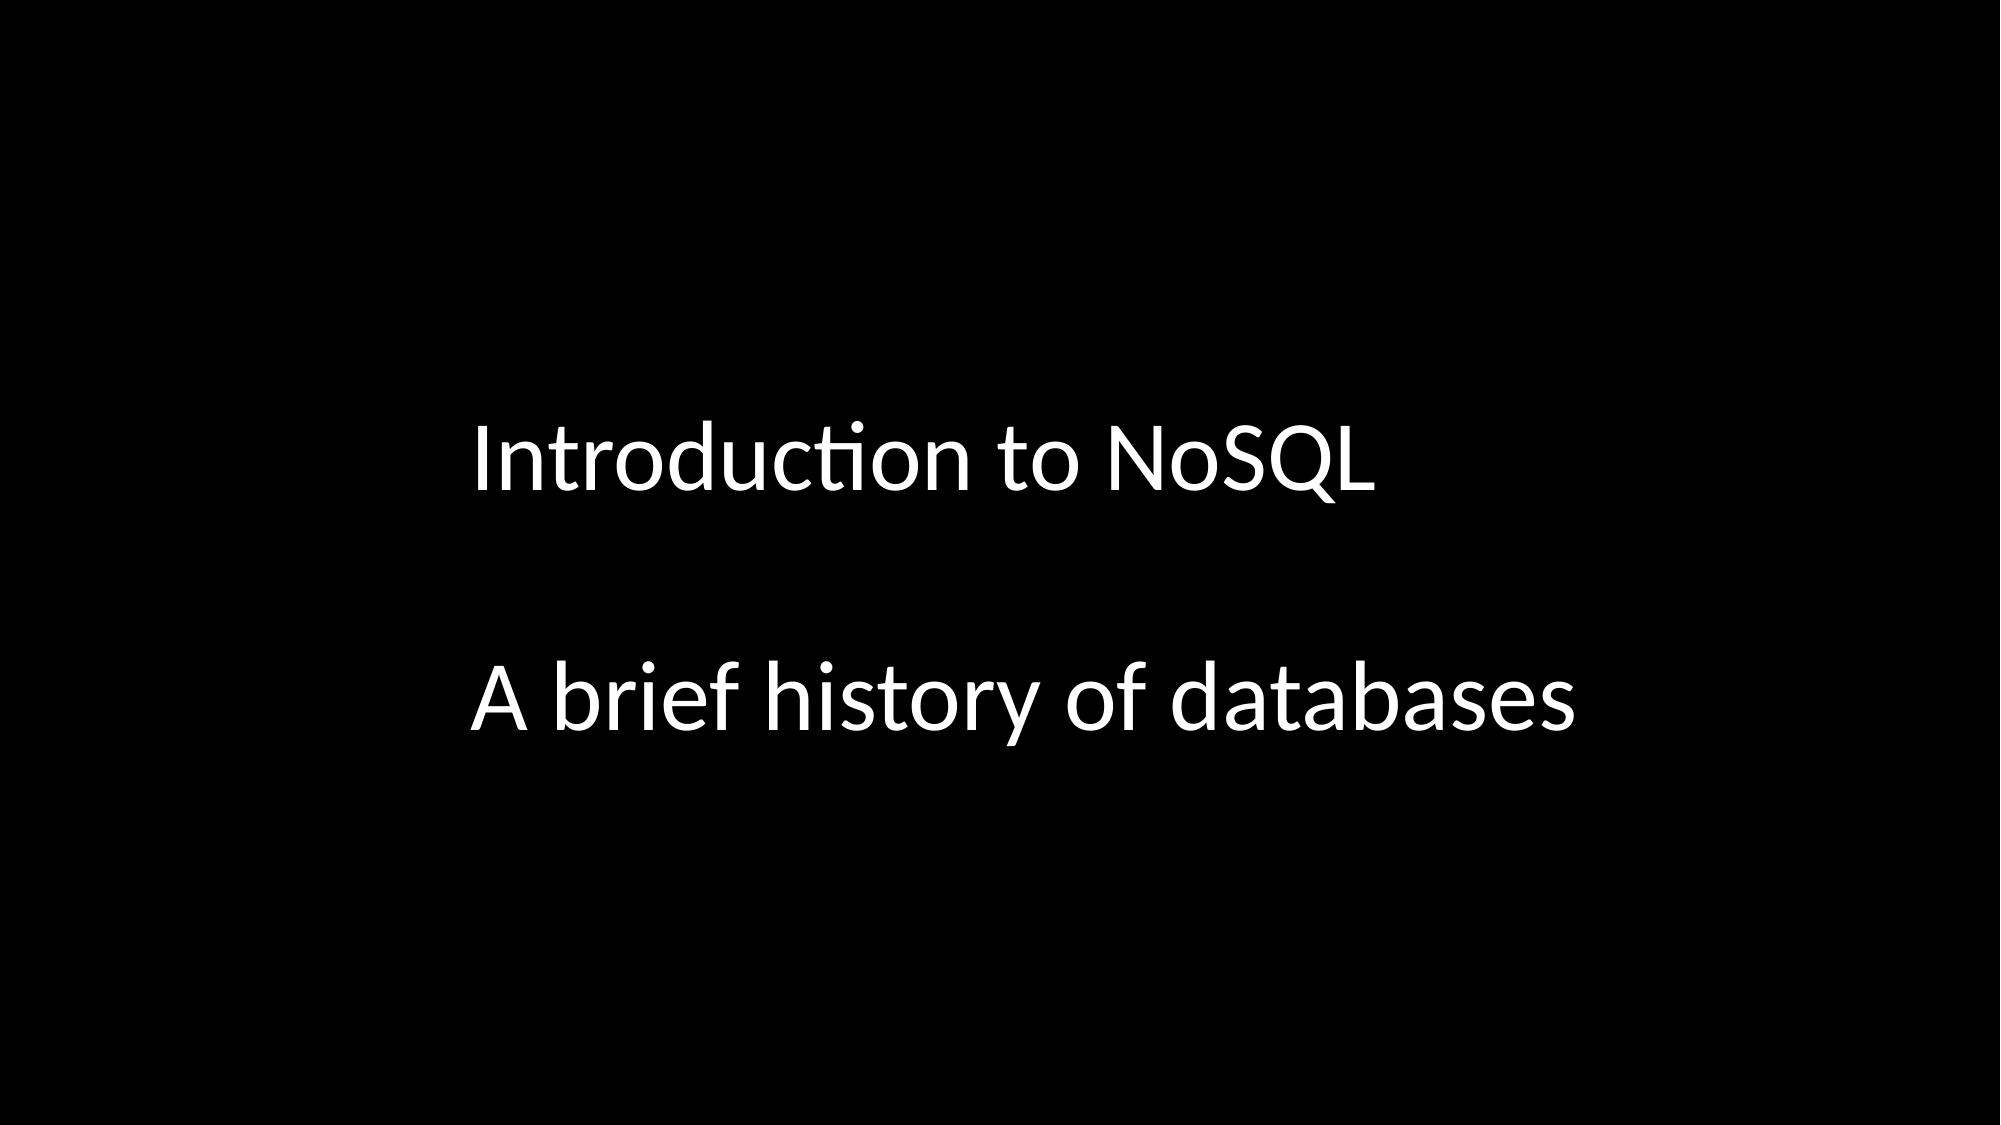

Introduction to NoSQL

A brief history of databases